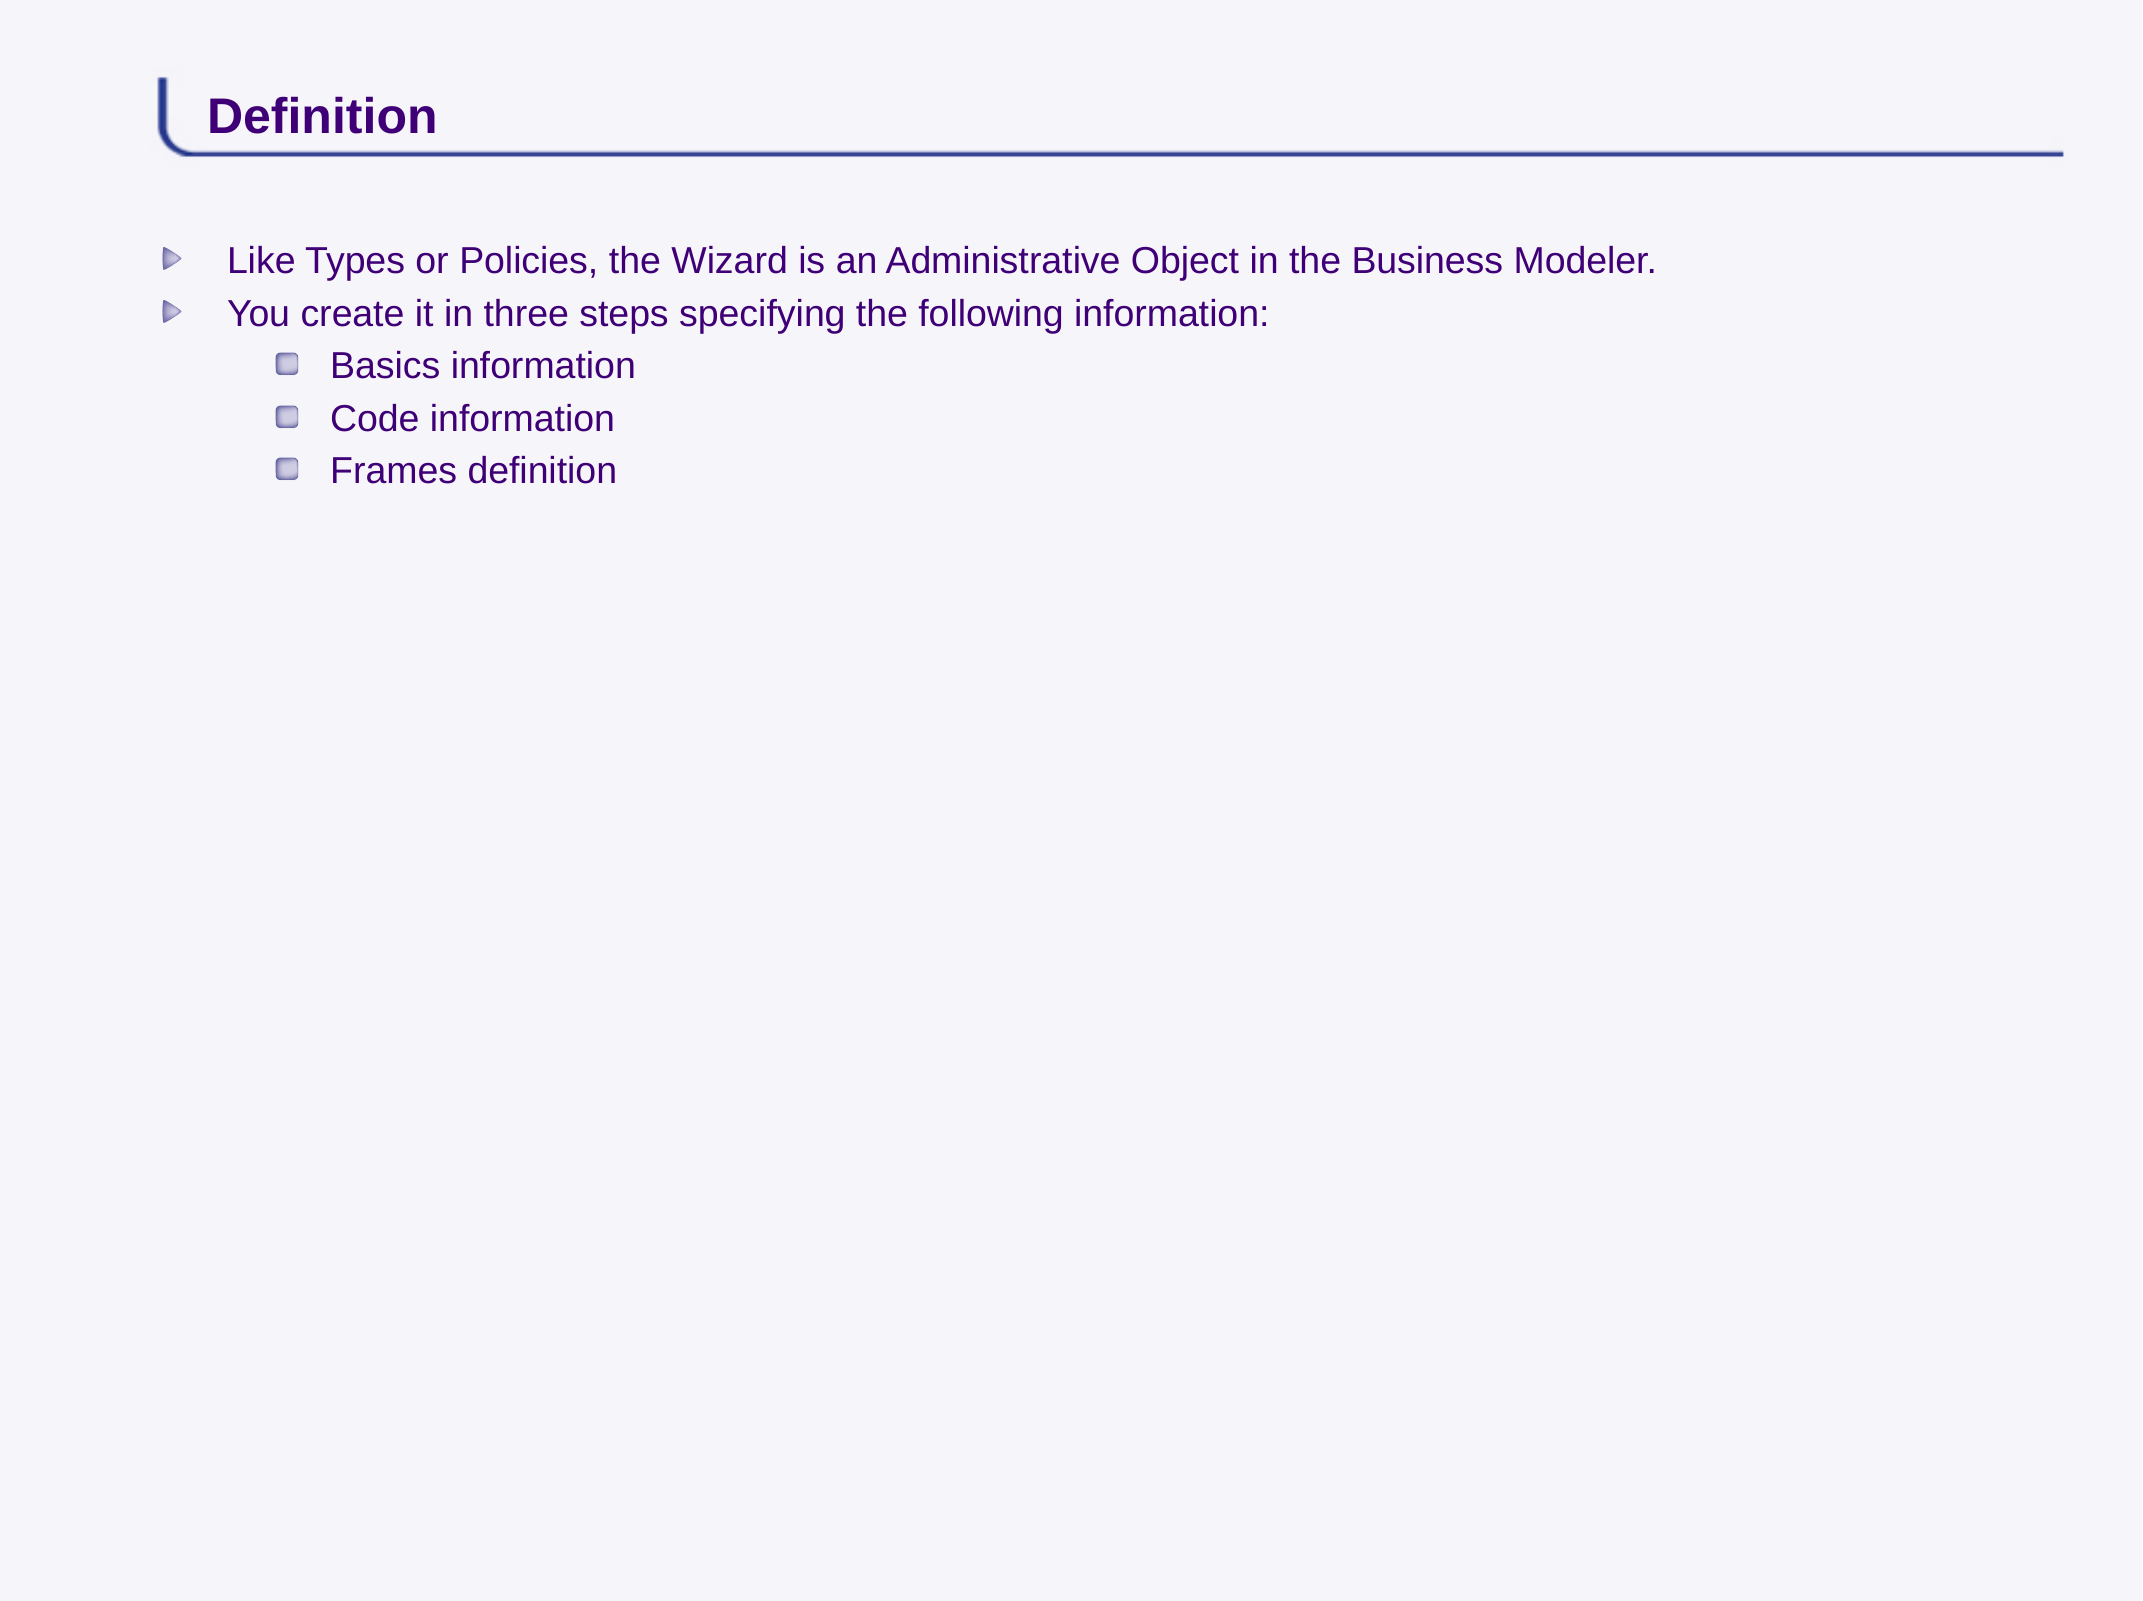

# Definition
Like Types or Policies, the Wizard is an Administrative Object in the Business Modeler.
You create it in three steps specifying the following information:
Basics information
Code information
Frames definition